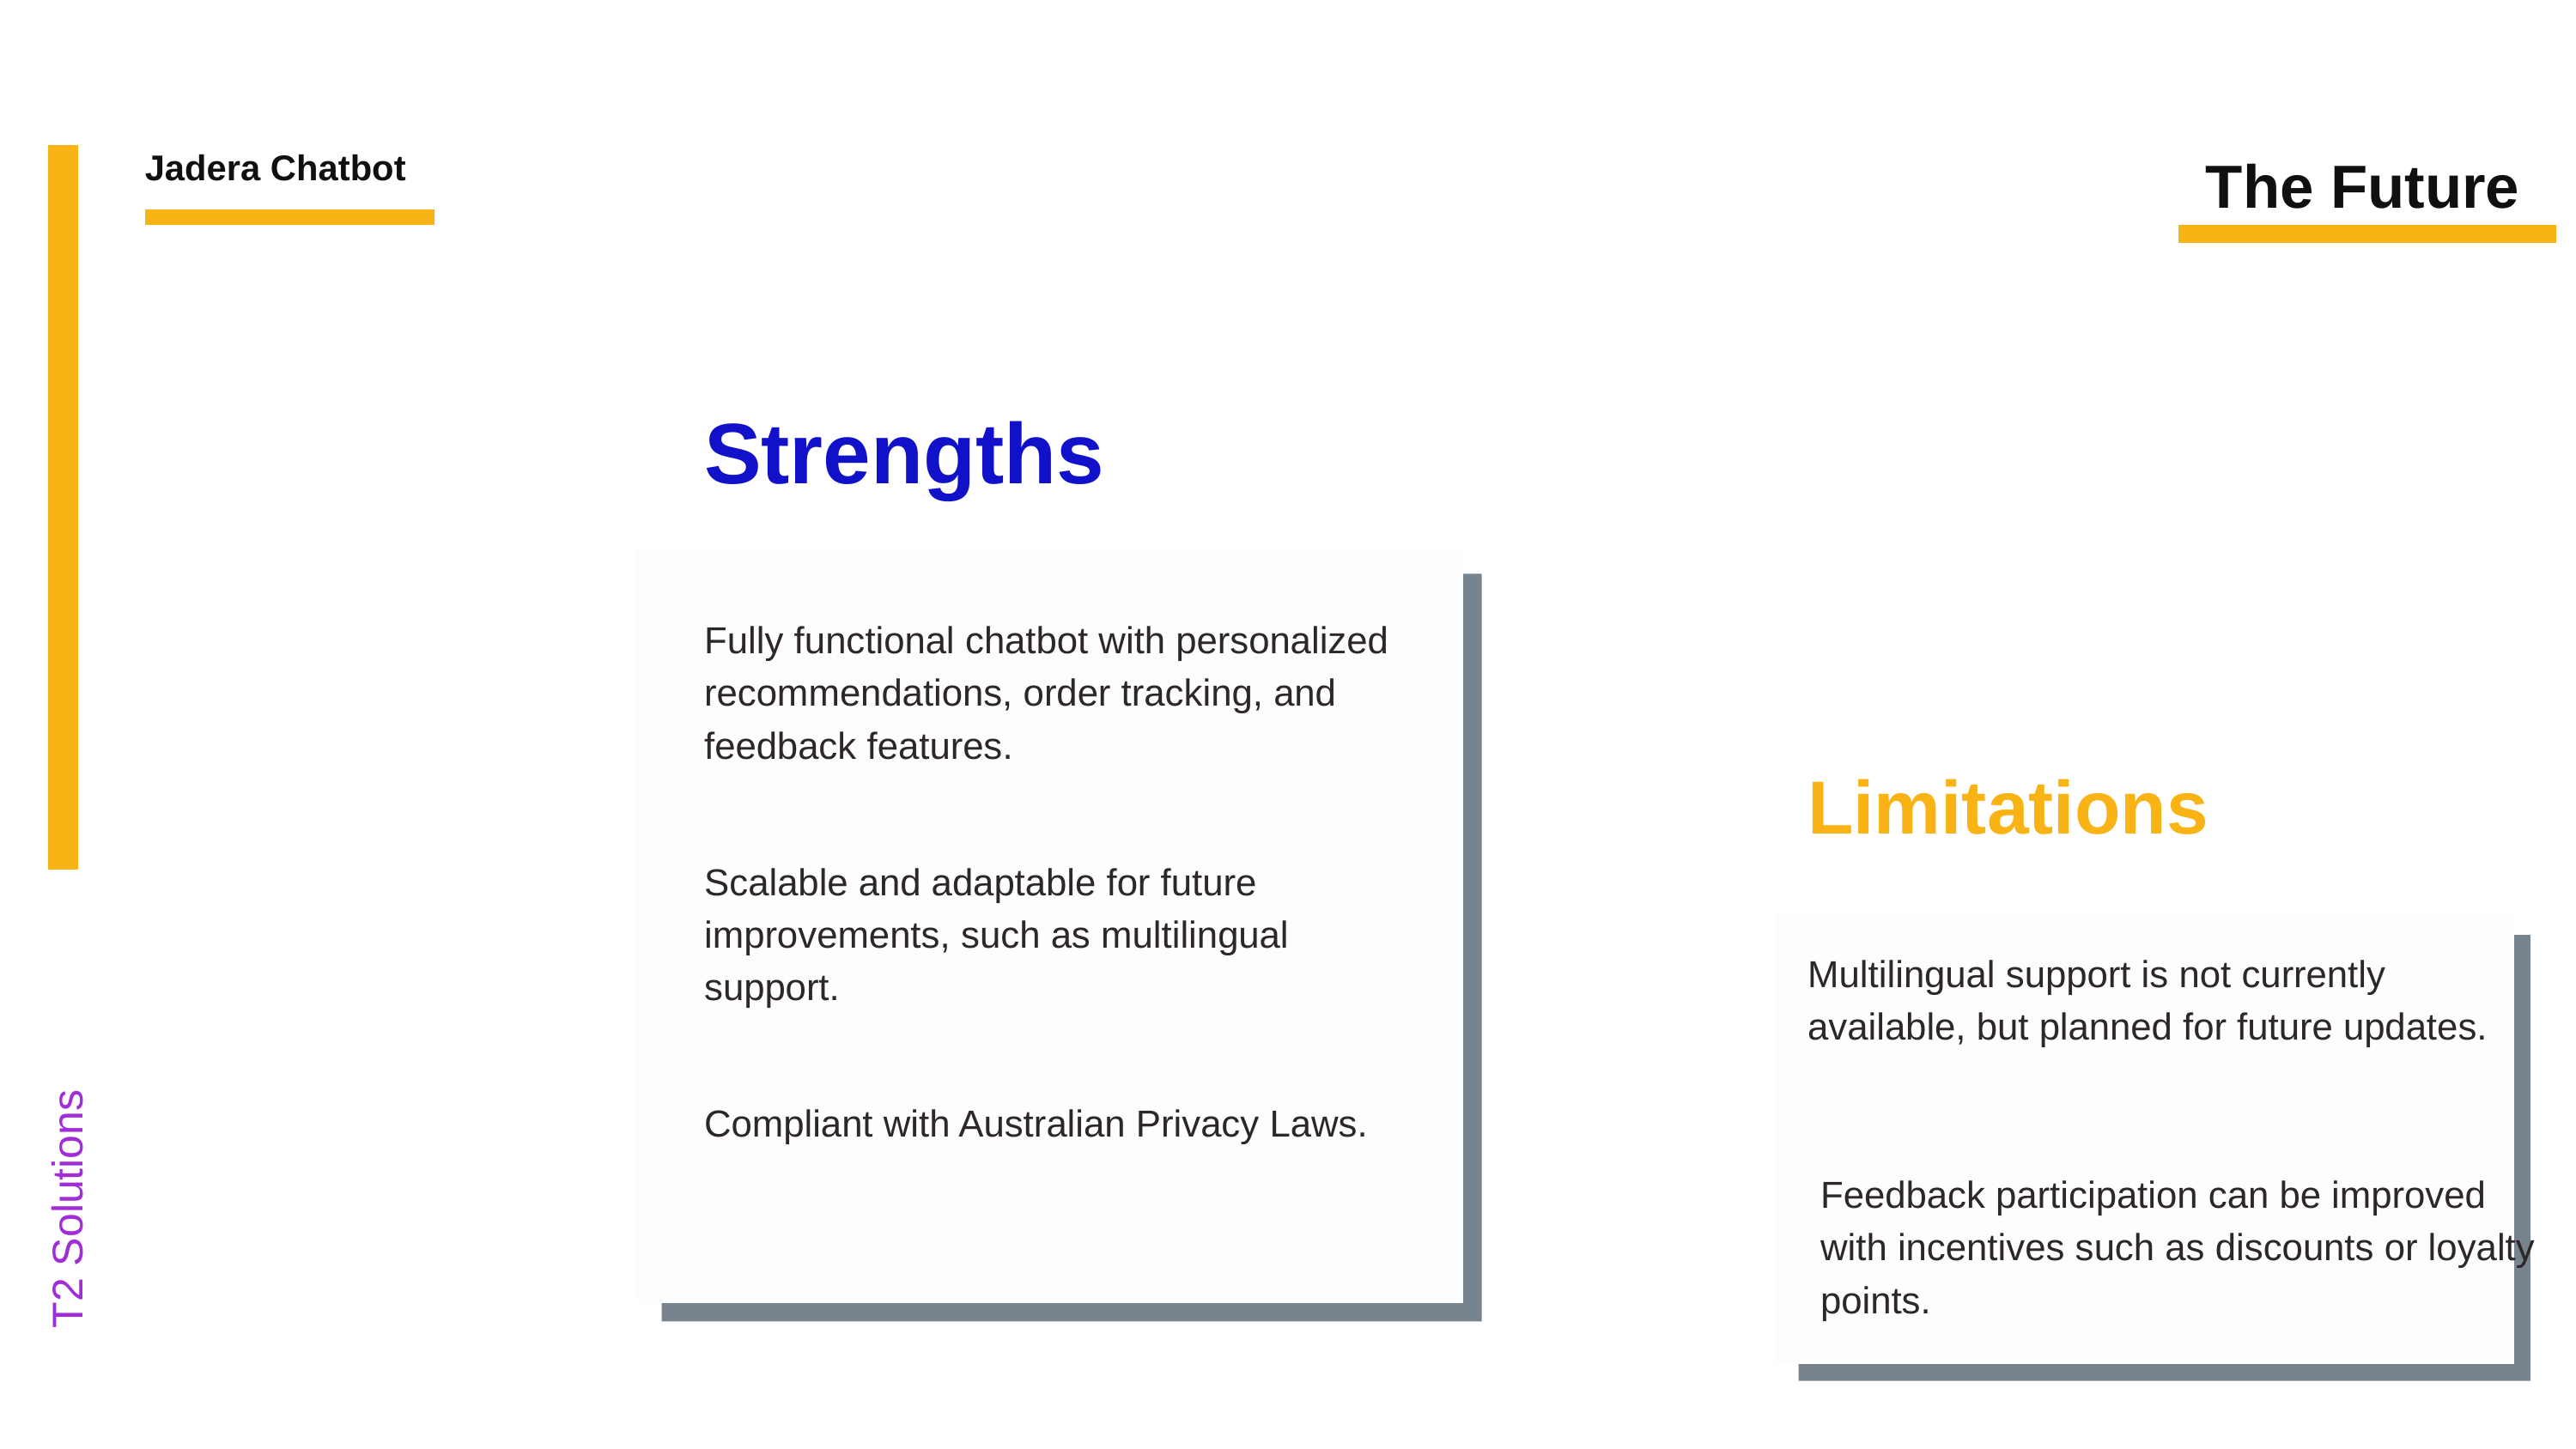

The Future
Jadera Chatbot

Strengths

Fully functional chatbot with personalized recommendations, order tracking, and feedback features.
Limitations
Scalable and adaptable for future improvements, such as multilingual support.

Multilingual support is not currently available, but planned for future updates.
T2 Solutions
Compliant with Australian Privacy Laws.
Feedback participation can be improved with incentives such as discounts or loyalty points.